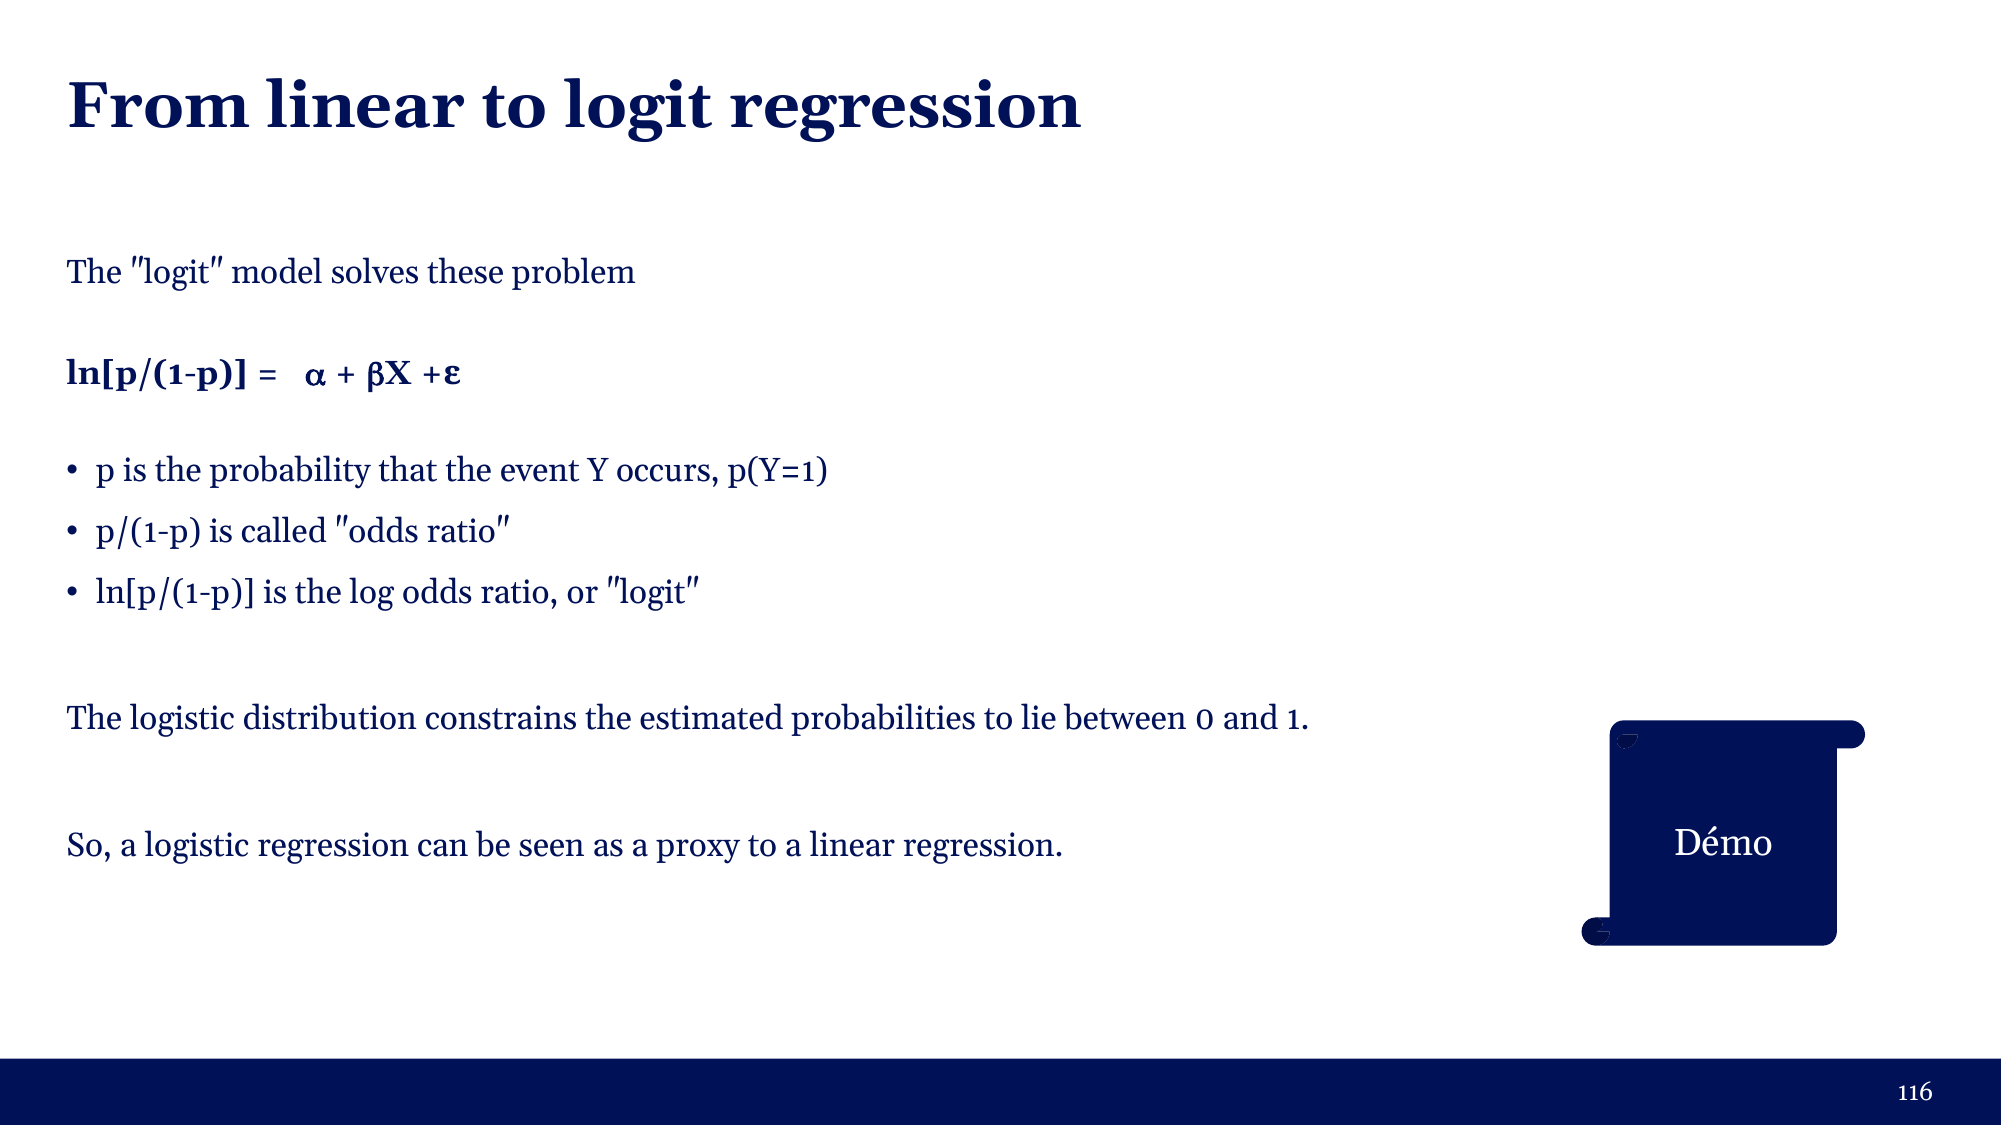

# From linear to logit regression
The "logit" model solves these problem
ln[p/(1-p)] =  α + βX +ε
p is the probability that the event Y occurs, p(Y=1)
p/(1-p) is called "odds ratio"
ln[p/(1-p)] is the log odds ratio, or "logit"

The logistic distribution constrains the estimated probabilities to lie between 0 and 1.

So, a logistic regression can be seen as a proxy to a linear regression.

Démo
116